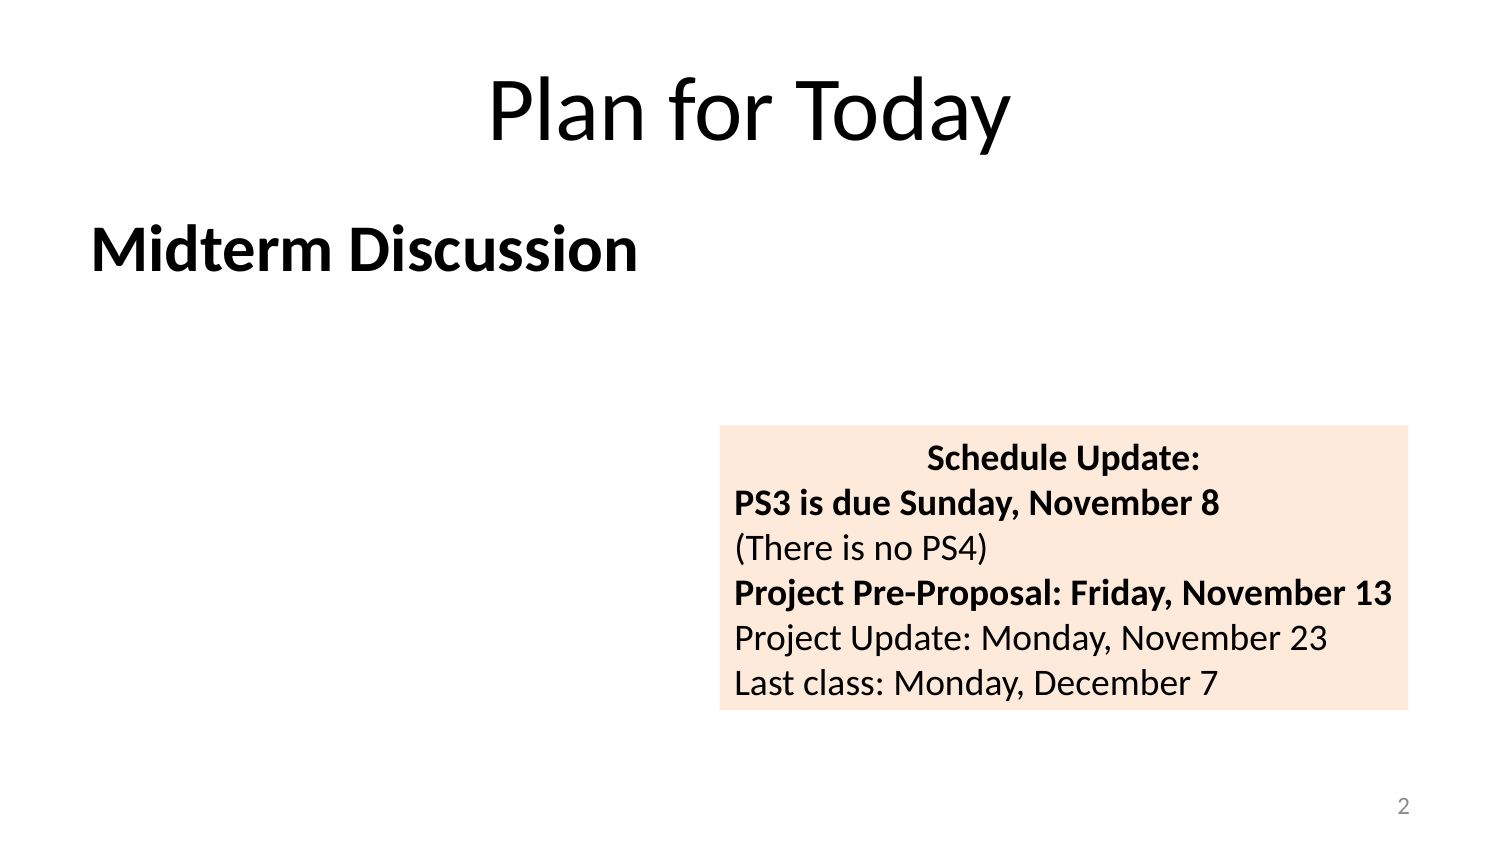

# Plan for Today
Midterm Discussion
Schedule Update:
PS3 is due Sunday, November 8
(There is no PS4)
Project Pre-Proposal: Friday, November 13
Project Update: Monday, November 23
Last class: Monday, December 7
2